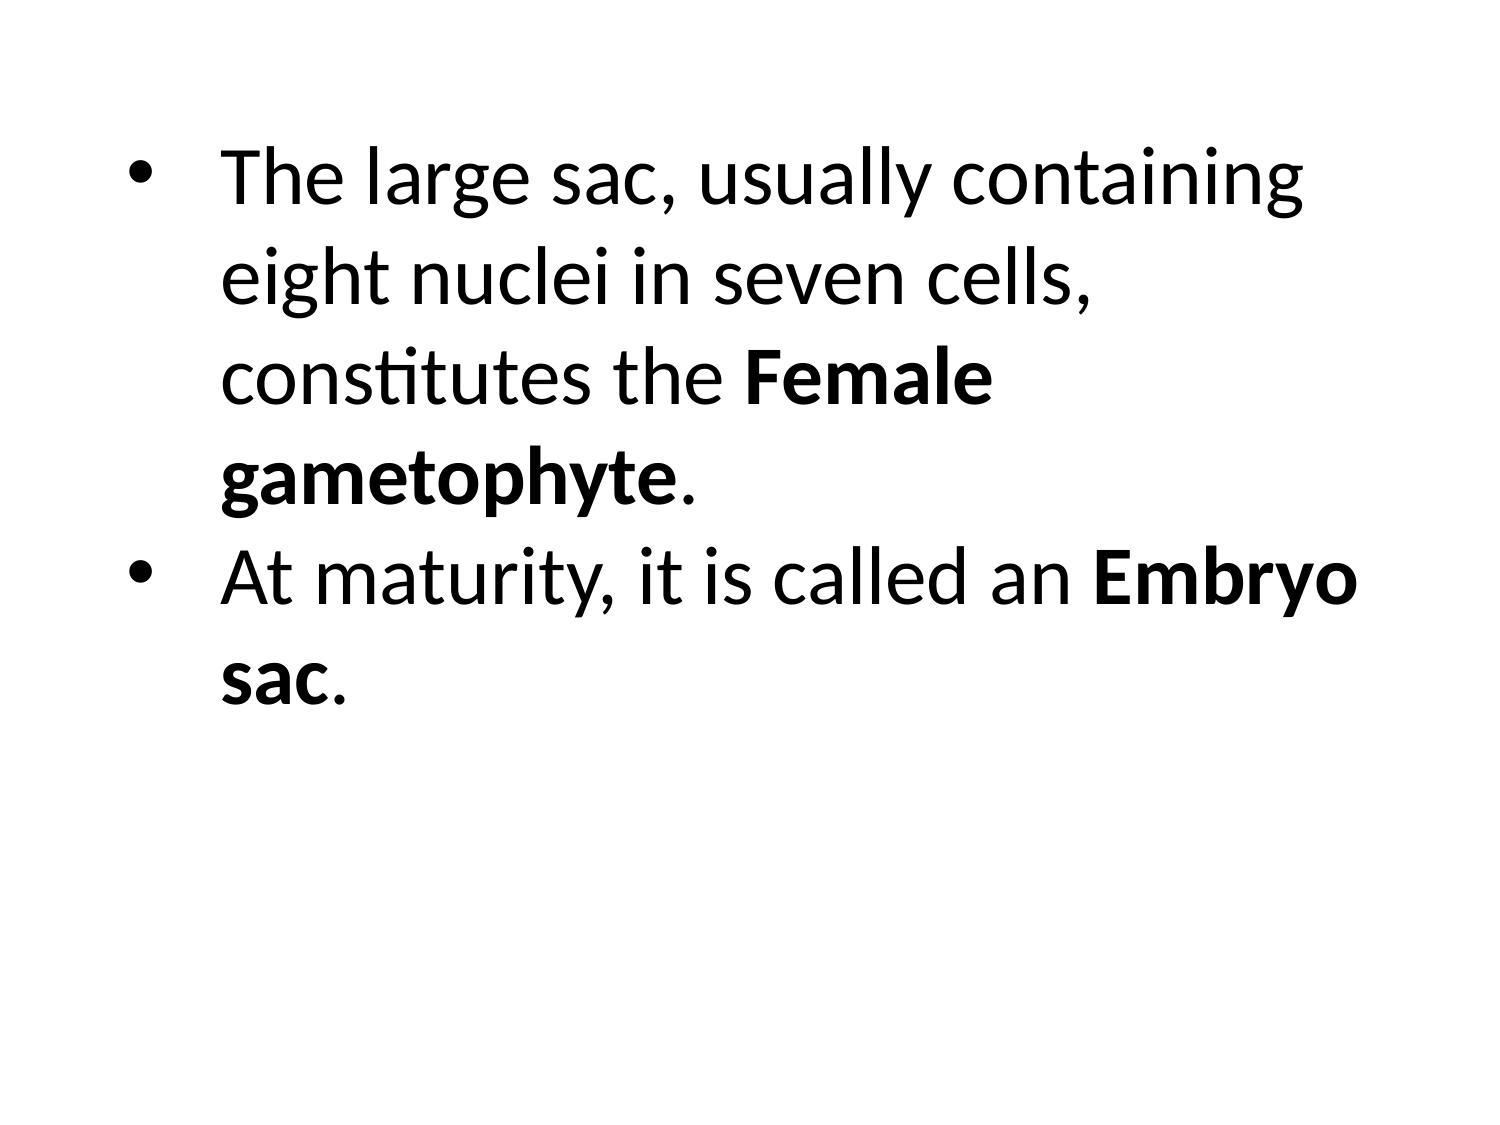

The large sac, usually containing eight nuclei in seven cells, constitutes the Female gametophyte.
At maturity, it is called an Embryo sac.